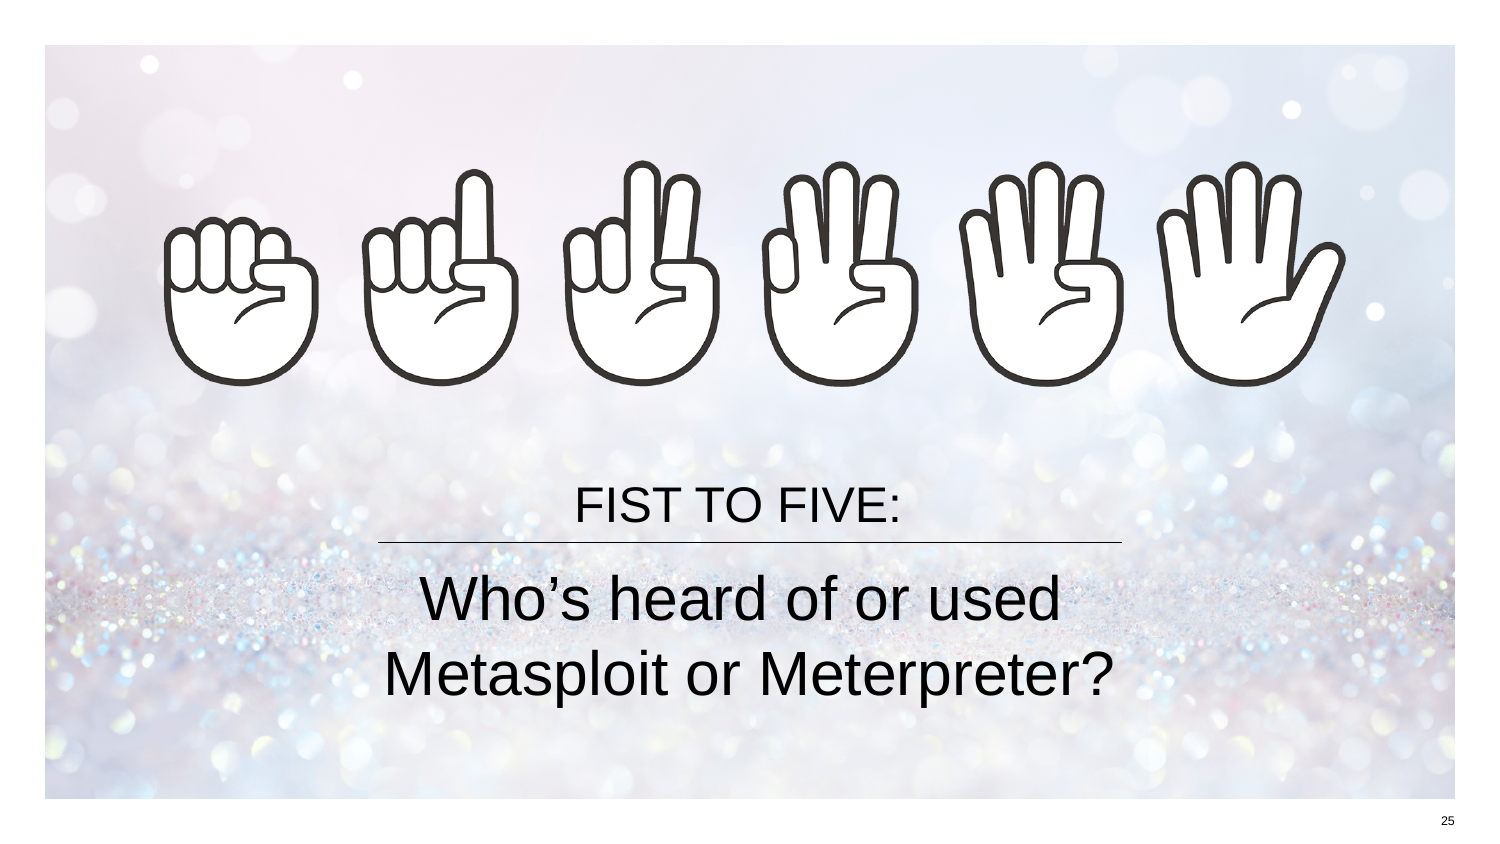

# Who’s heard of or used Metasploit or Meterpreter?

25